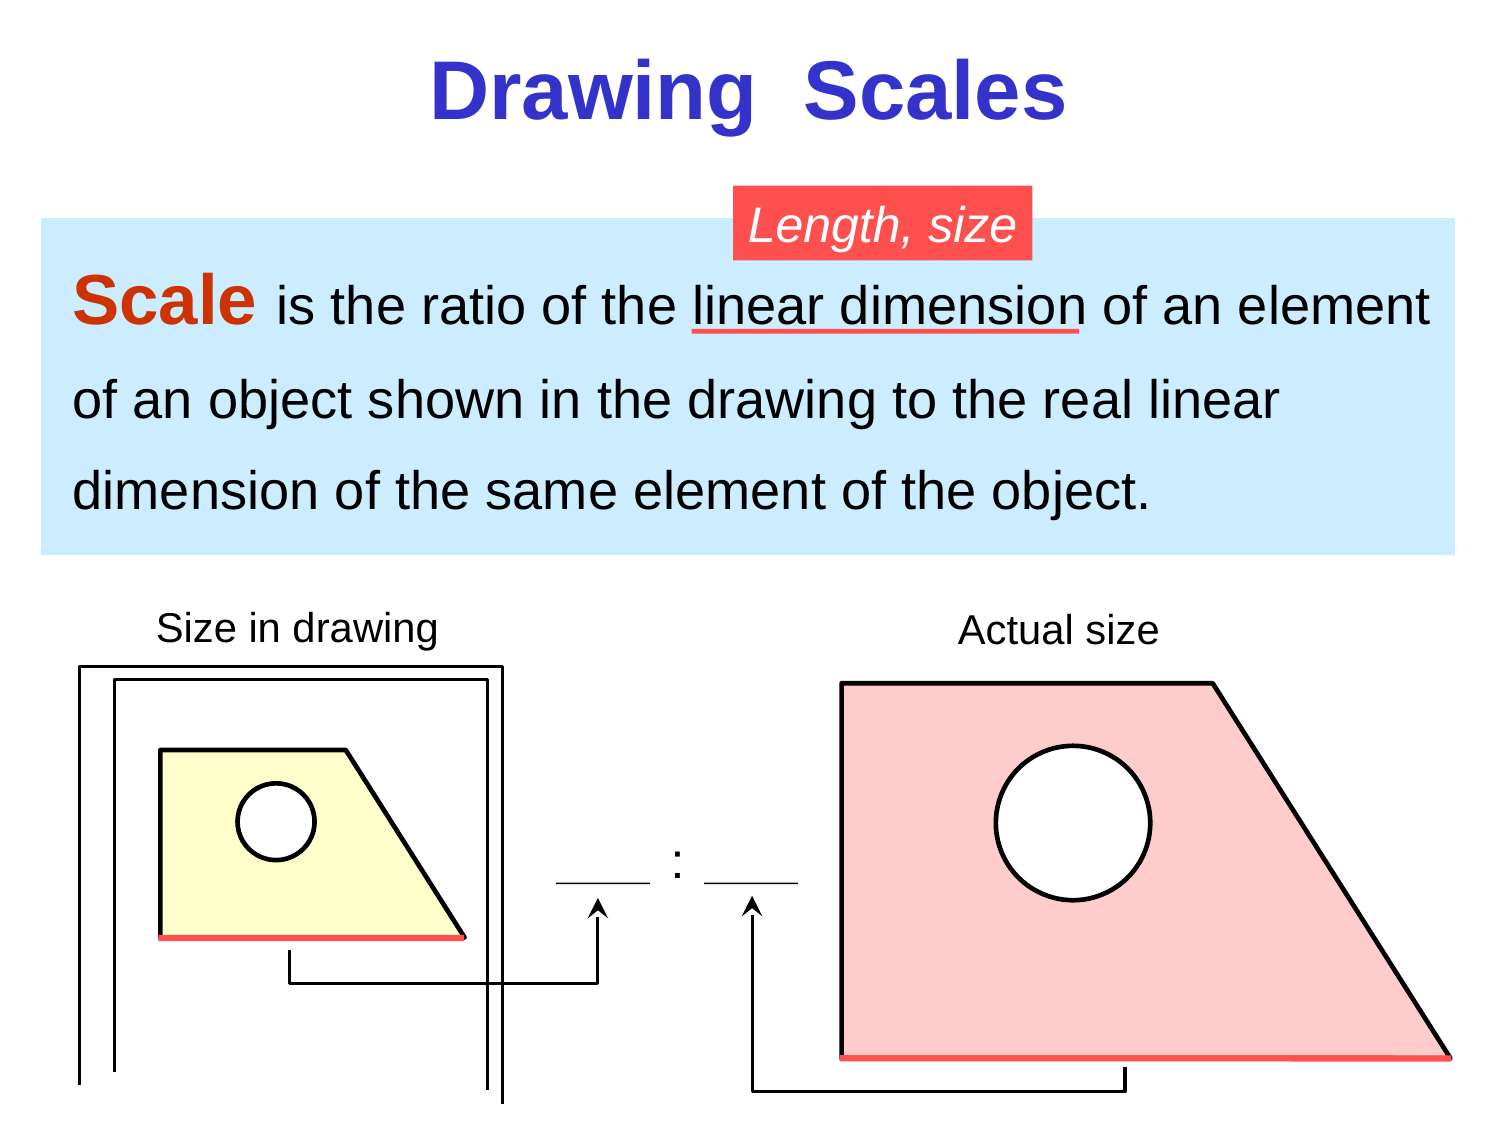

Drawing  Scales
Length, size
Scale is the ratio of the linear dimension of an element
of an object shown in the drawing to the real linear
dimension of the same element of the object.

Size in drawing
Actual size

: